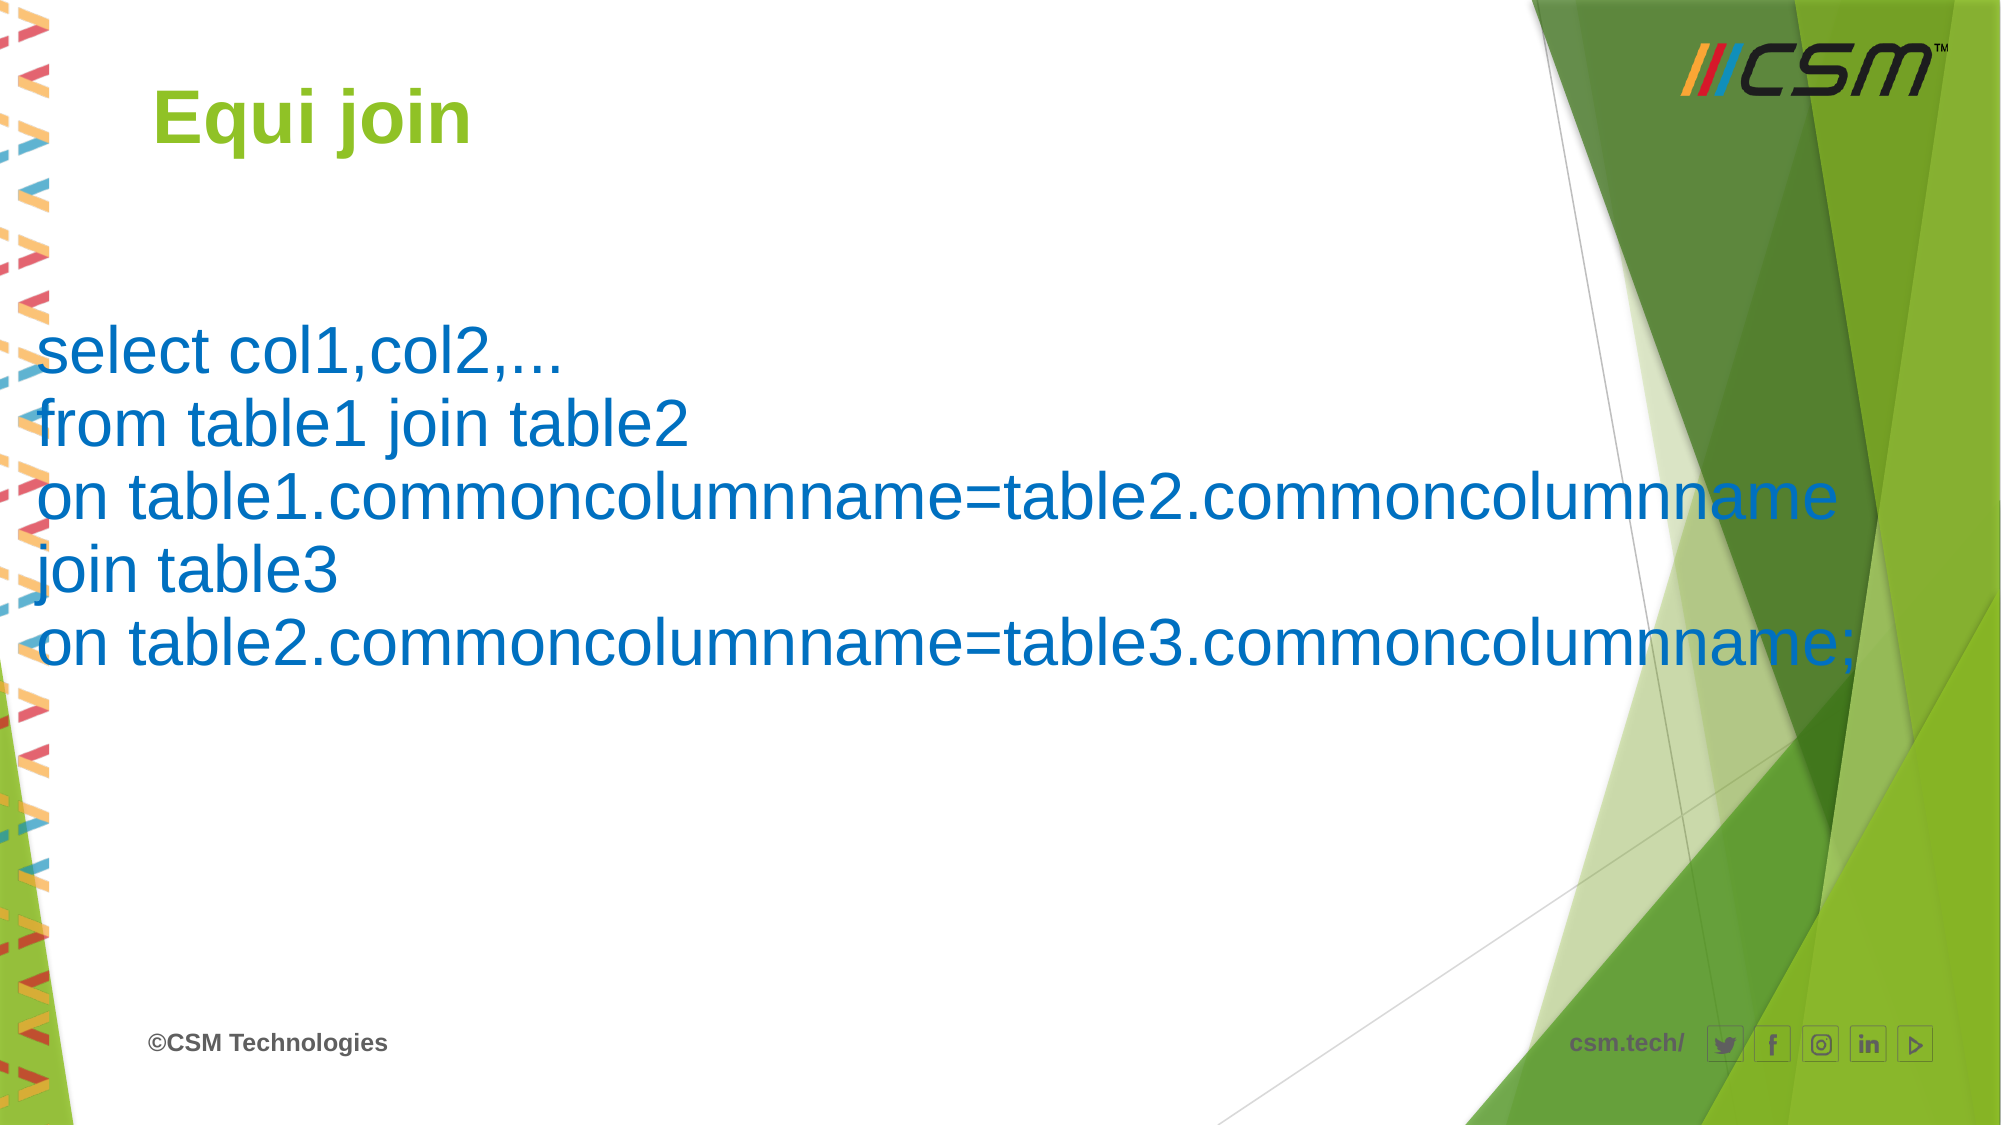

# Equi join

select col1,col2,...
from table1 join table2
on table1.commoncolumnname=table2.commoncolumnname
join table3
on table2.commoncolumnname=table3.commoncolumnname;